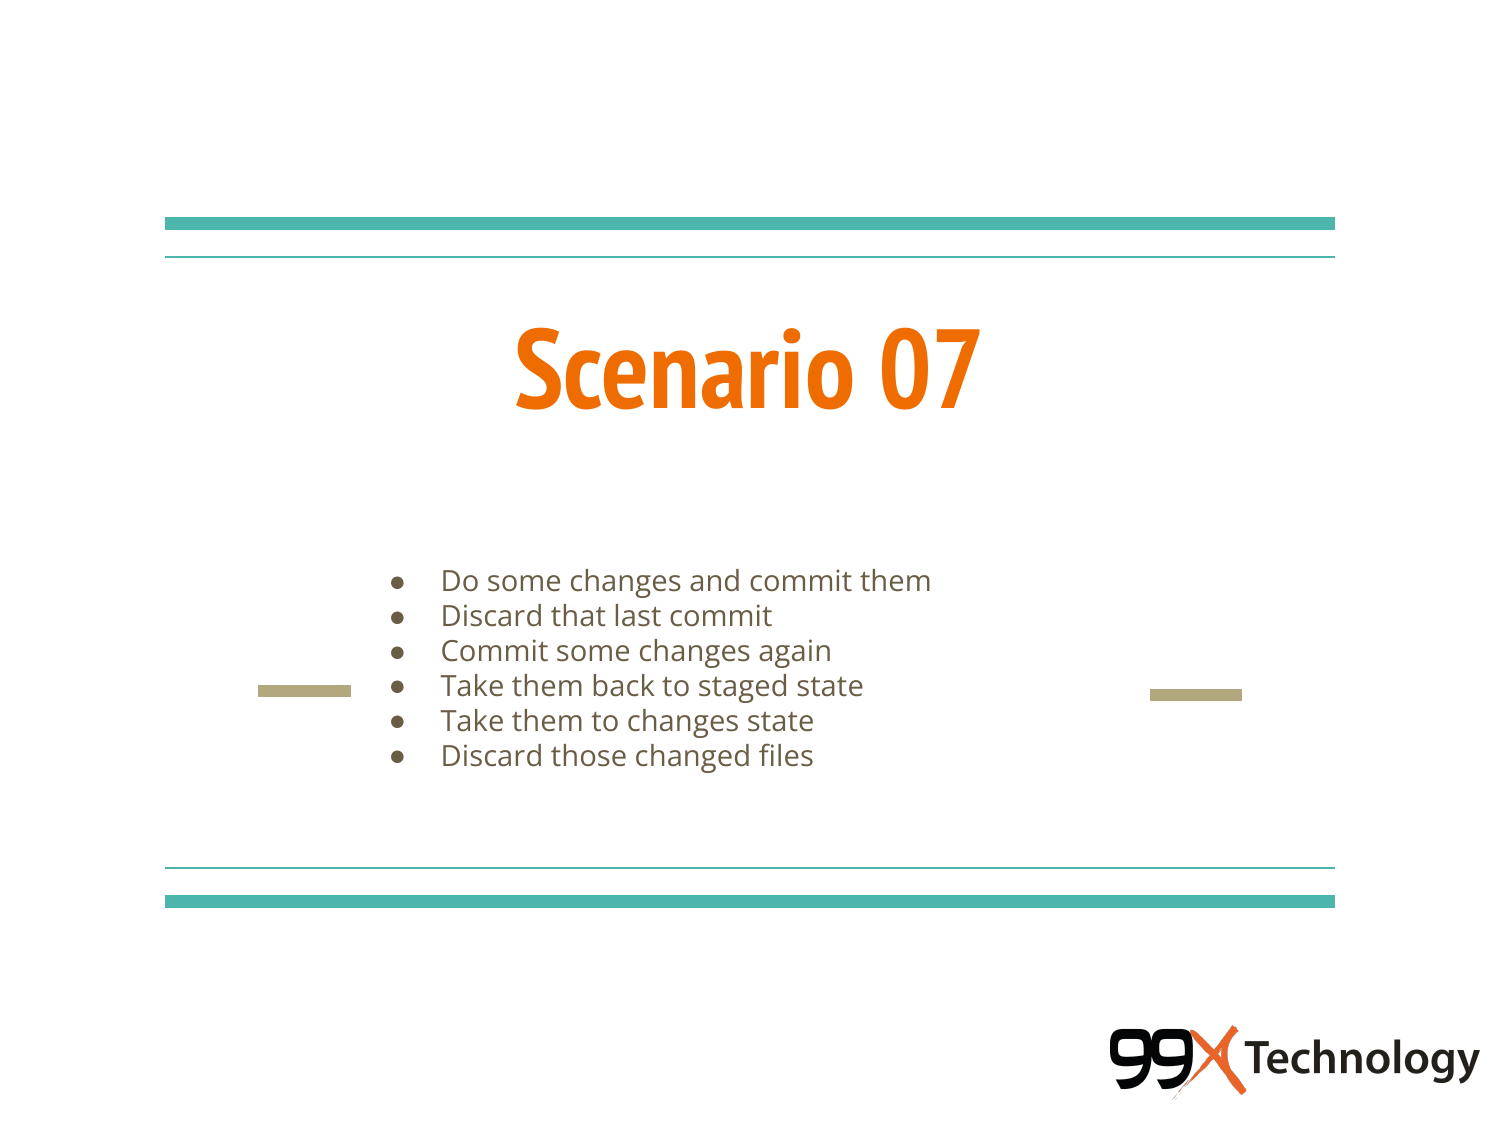

# Scenario 07
Do some changes and commit them
Discard that last commit
Commit some changes again
Take them back to staged state
Take them to changes state
Discard those changed files